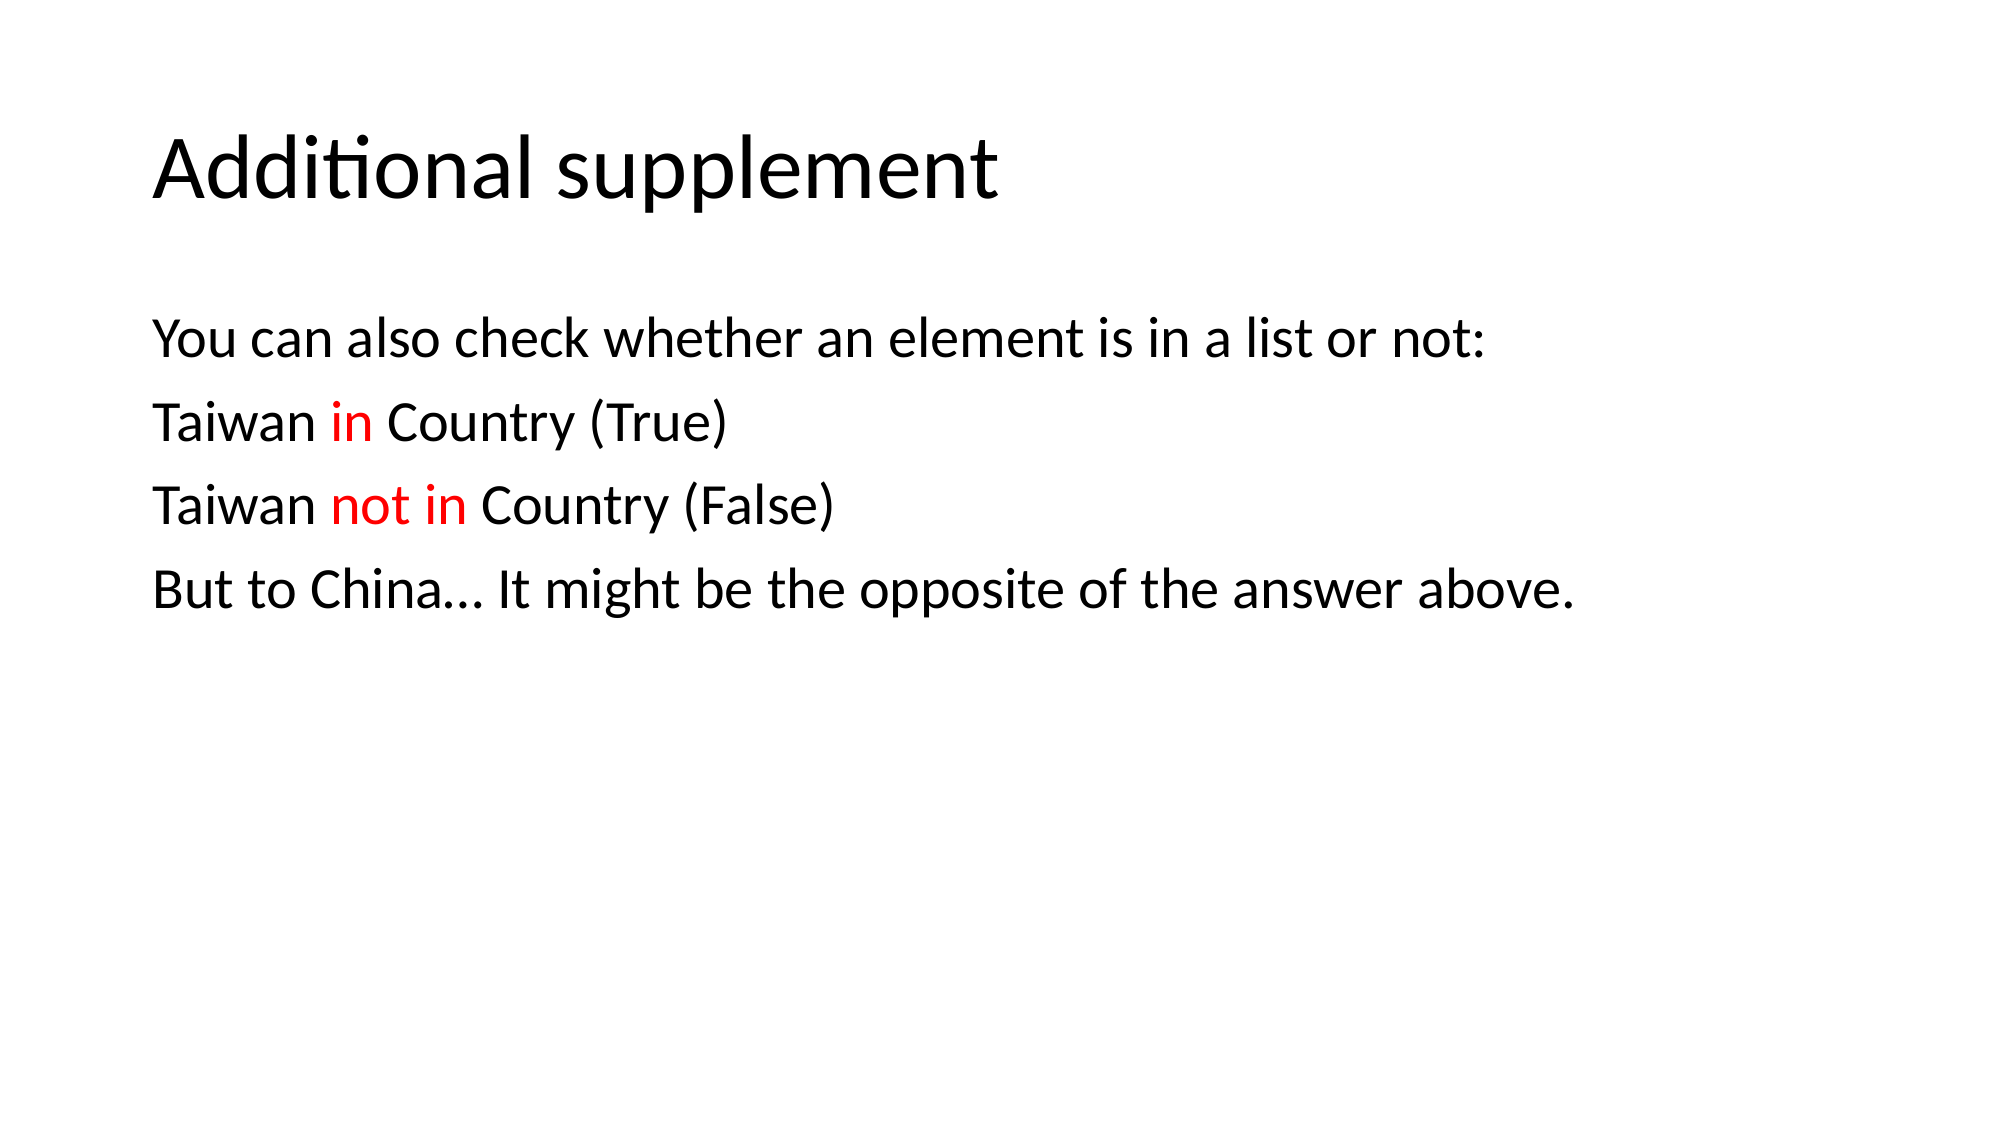

# Additional supplement
You can also check whether an element is in a list or not:
Taiwan in Country (True)
Taiwan not in Country (False)
But to China… It might be the opposite of the answer above.